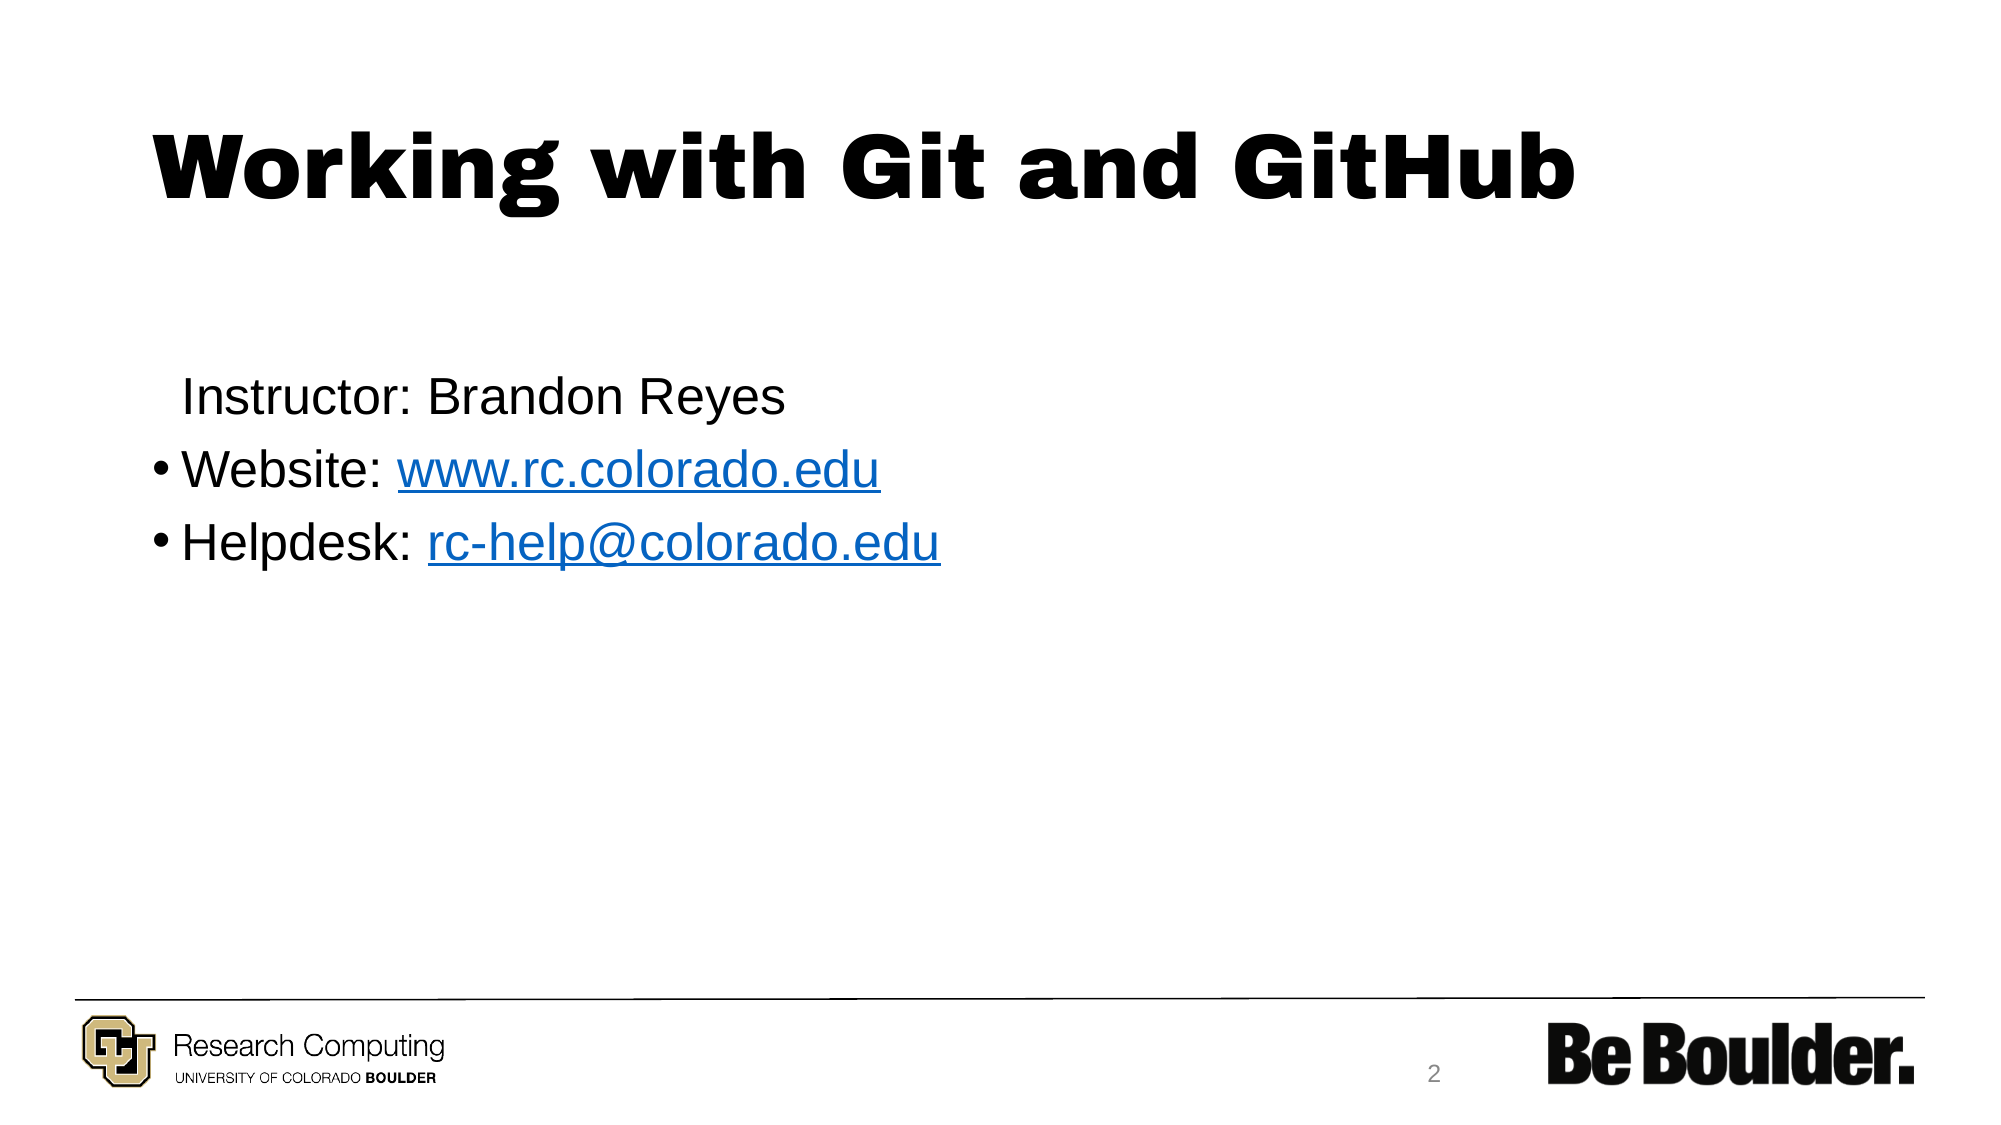

# Working with Git and GitHub

  Instructor: Brandon Reyes
Website: www.rc.colorado.edu
Helpdesk: rc-help@colorado.edu
2